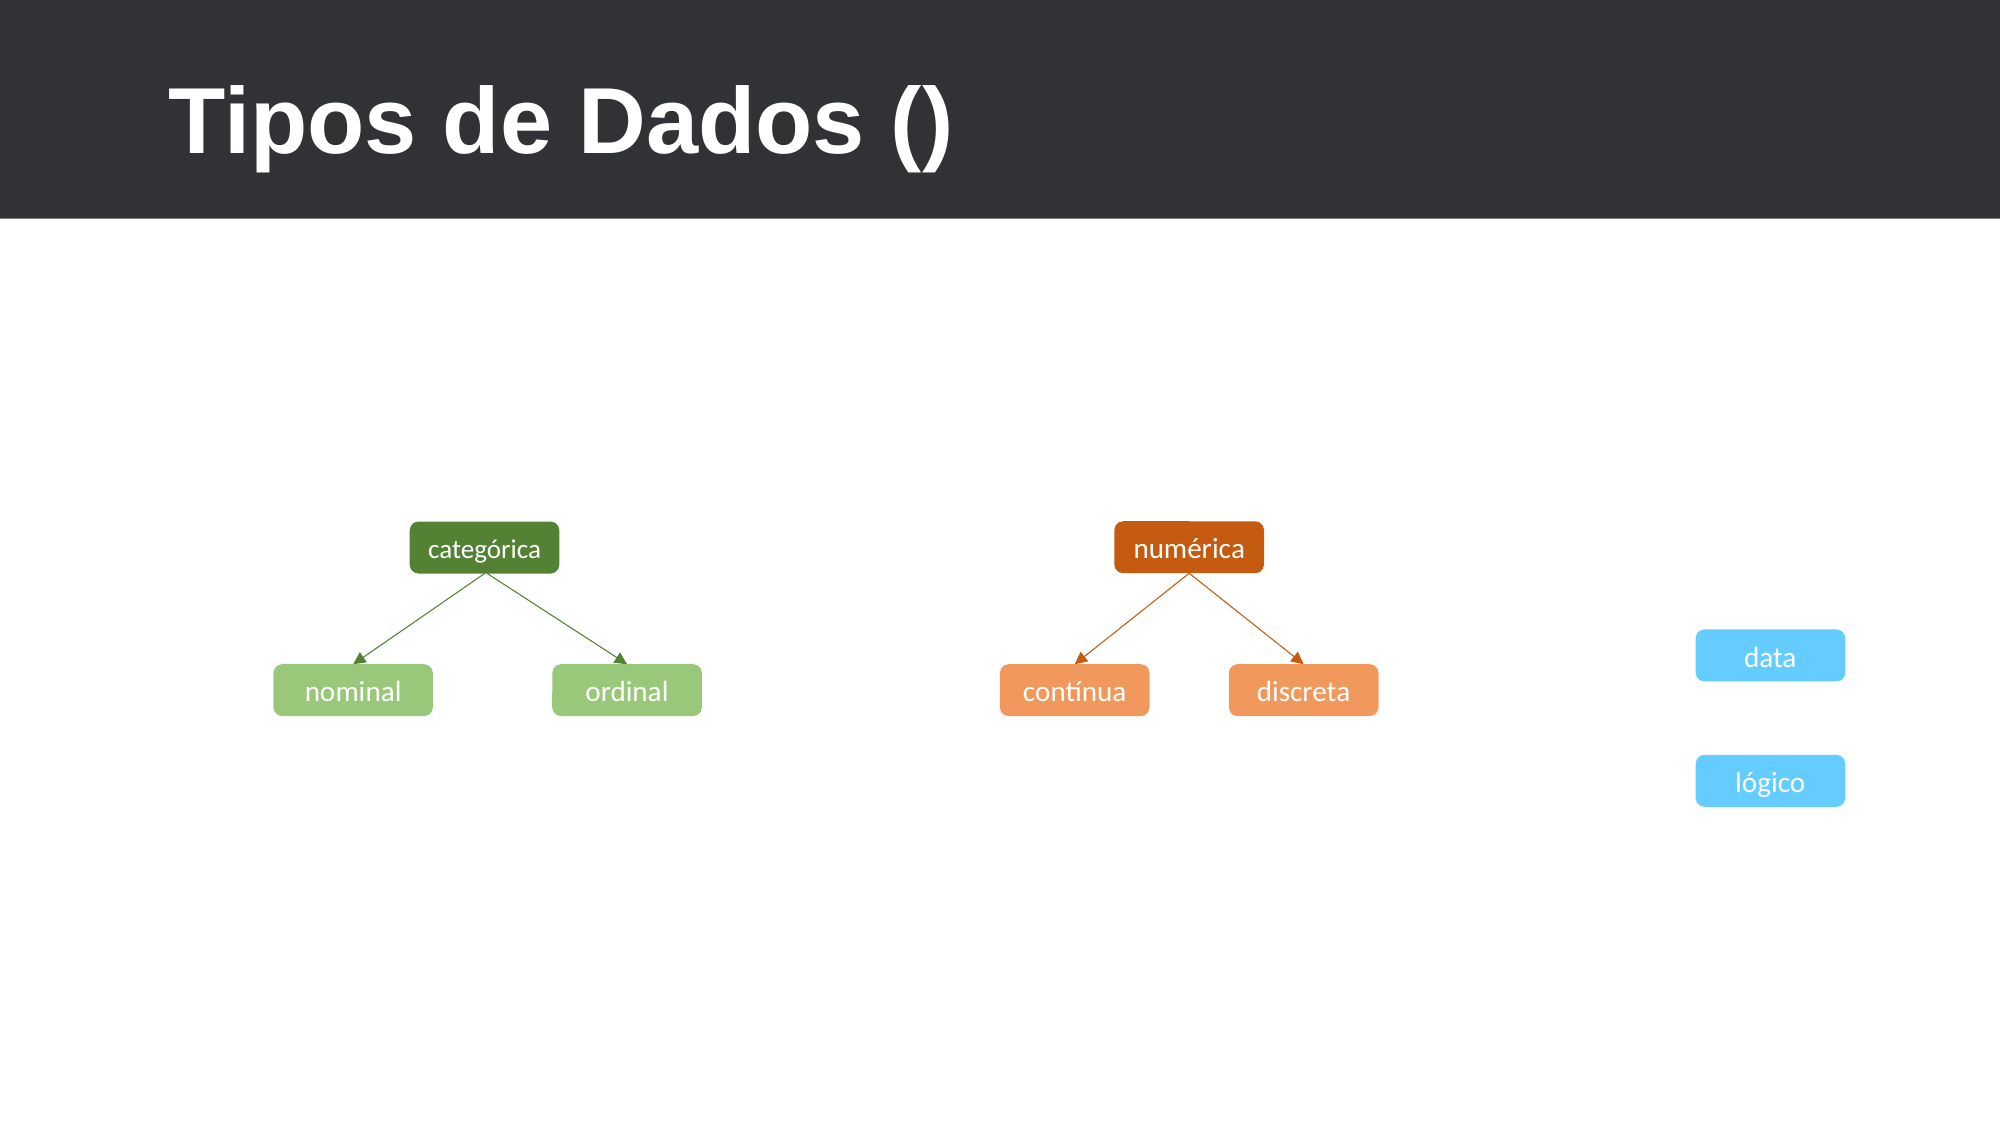

# Tipos de Dados ()
numérica
categórica
data
nominal
ordinal
contínua
discreta
lógico